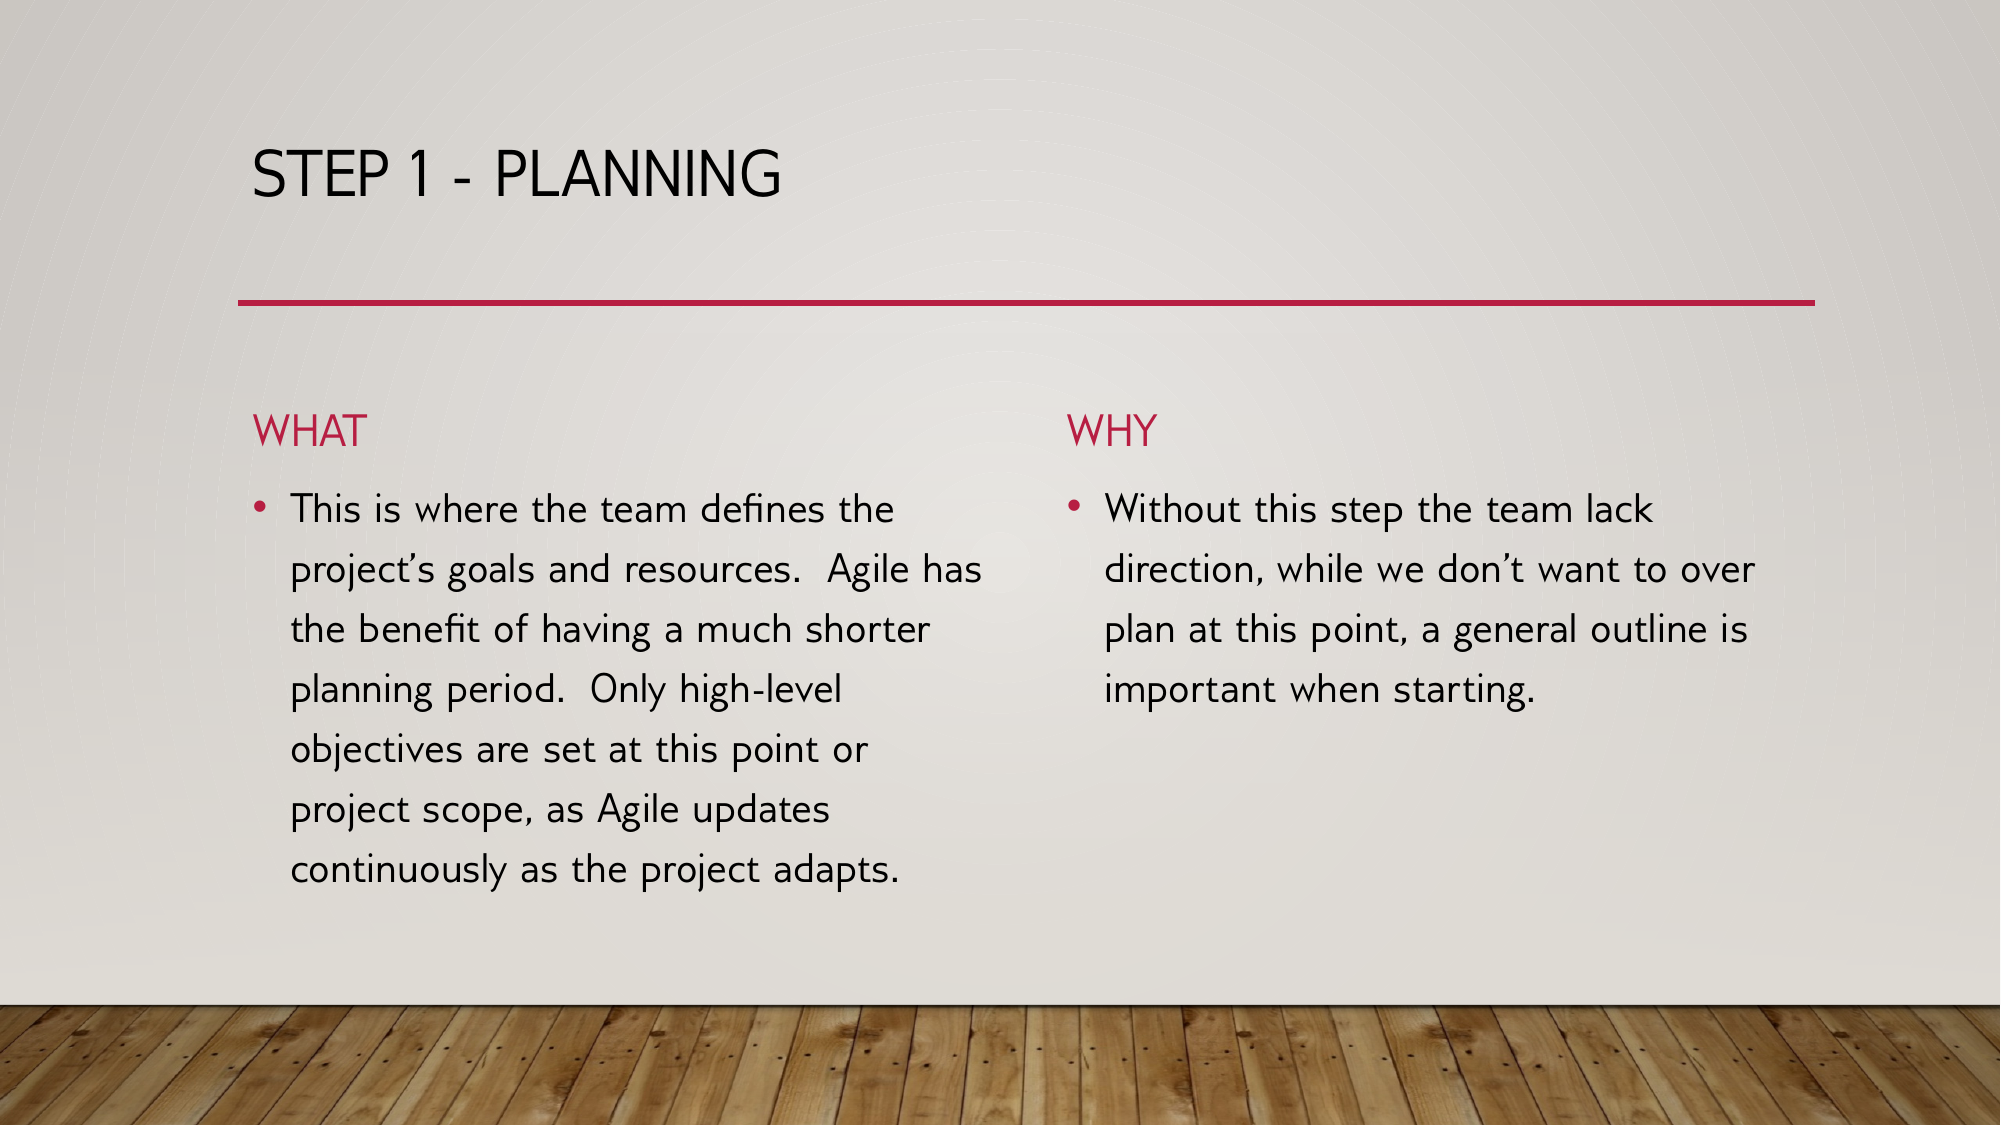

# Step 1 - planning
What
why
Without this step the team lack direction, while we don’t want to over plan at this point, a general outline is important when starting.

This is where the team defines the project’s goals and resources.  Agile has the benefit of having a much shorter planning period.  Only high-level objectives are set at this point or project scope, as Agile updates continuously as the project adapts.